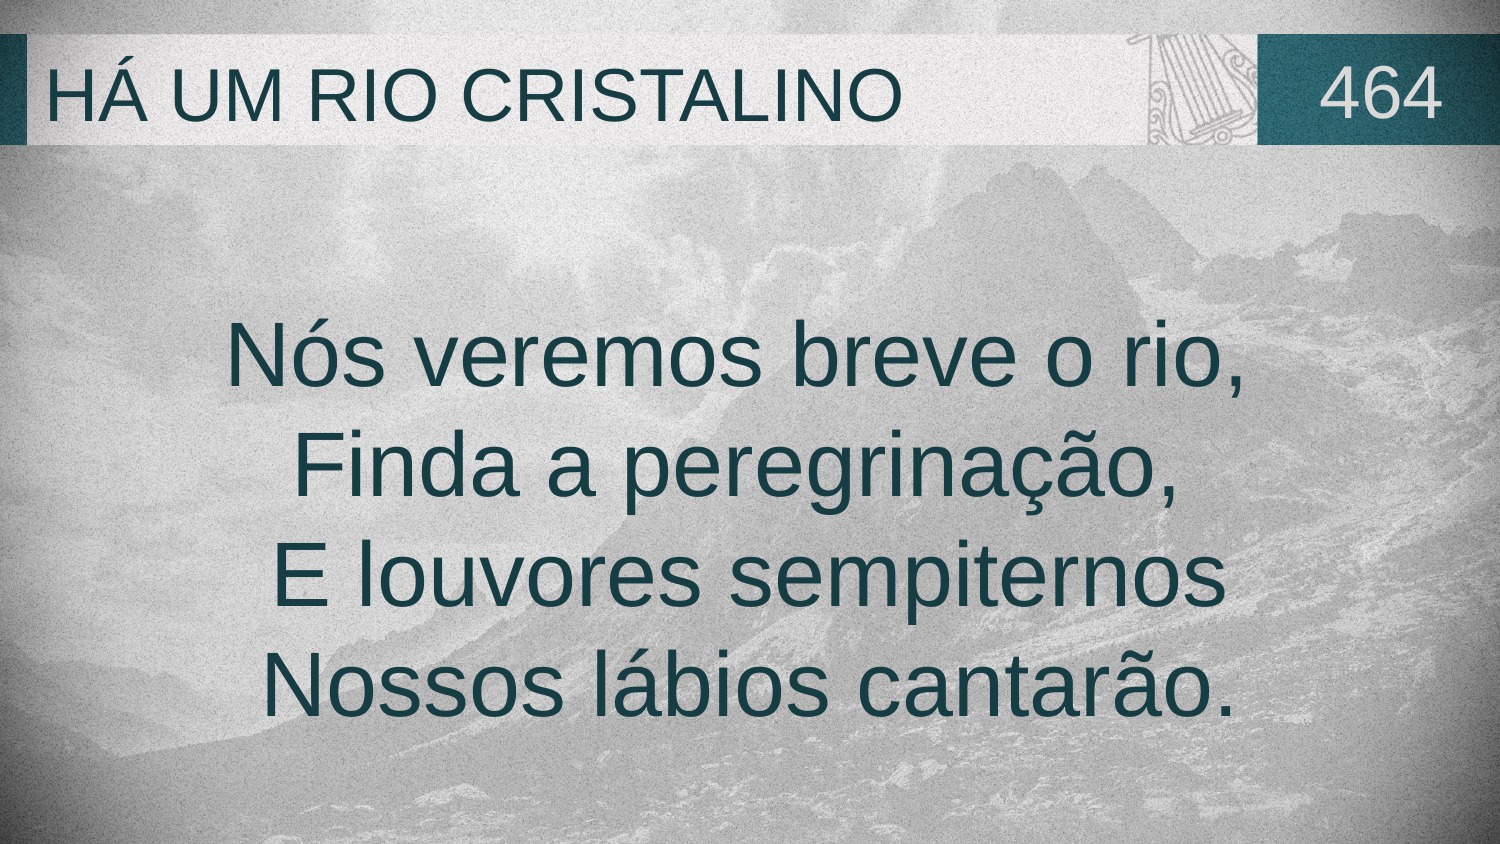

# HÁ UM RIO CRISTALINO
464
Nós veremos breve o rio,
Finda a peregrinação,
E louvores sempiternos
Nossos lábios cantarão.